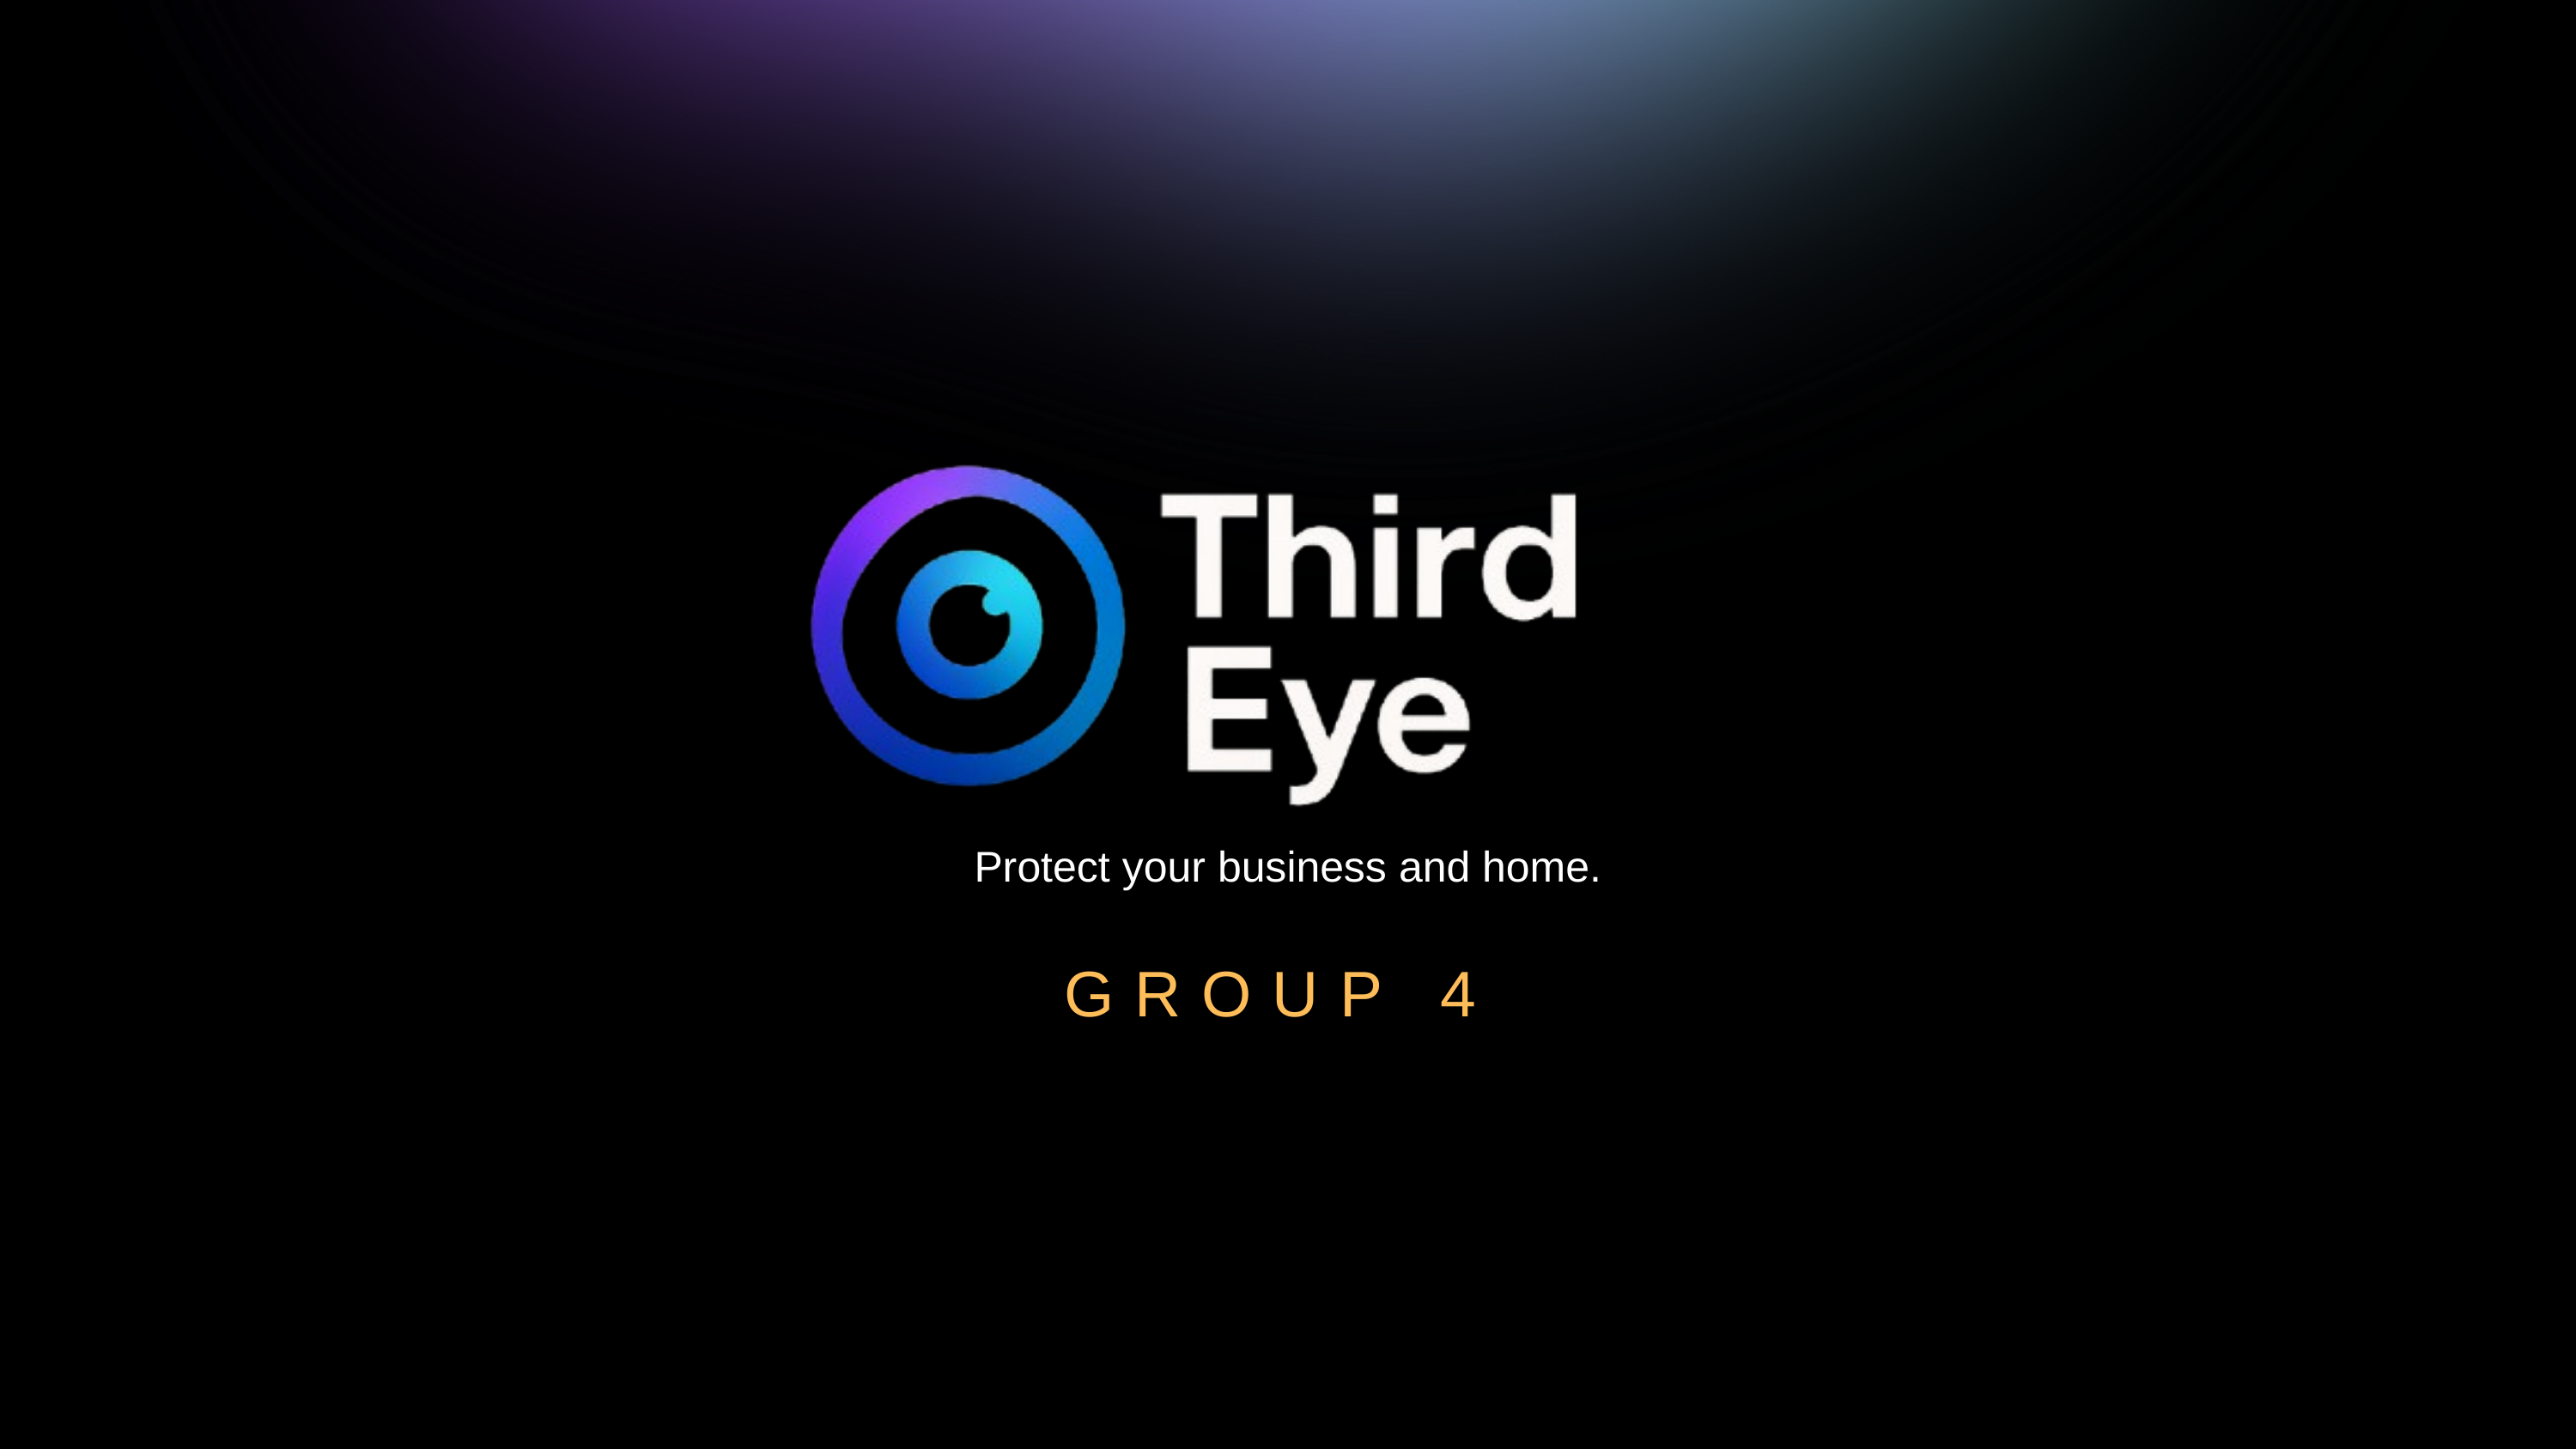

Protect your business and home.
GROUP 4